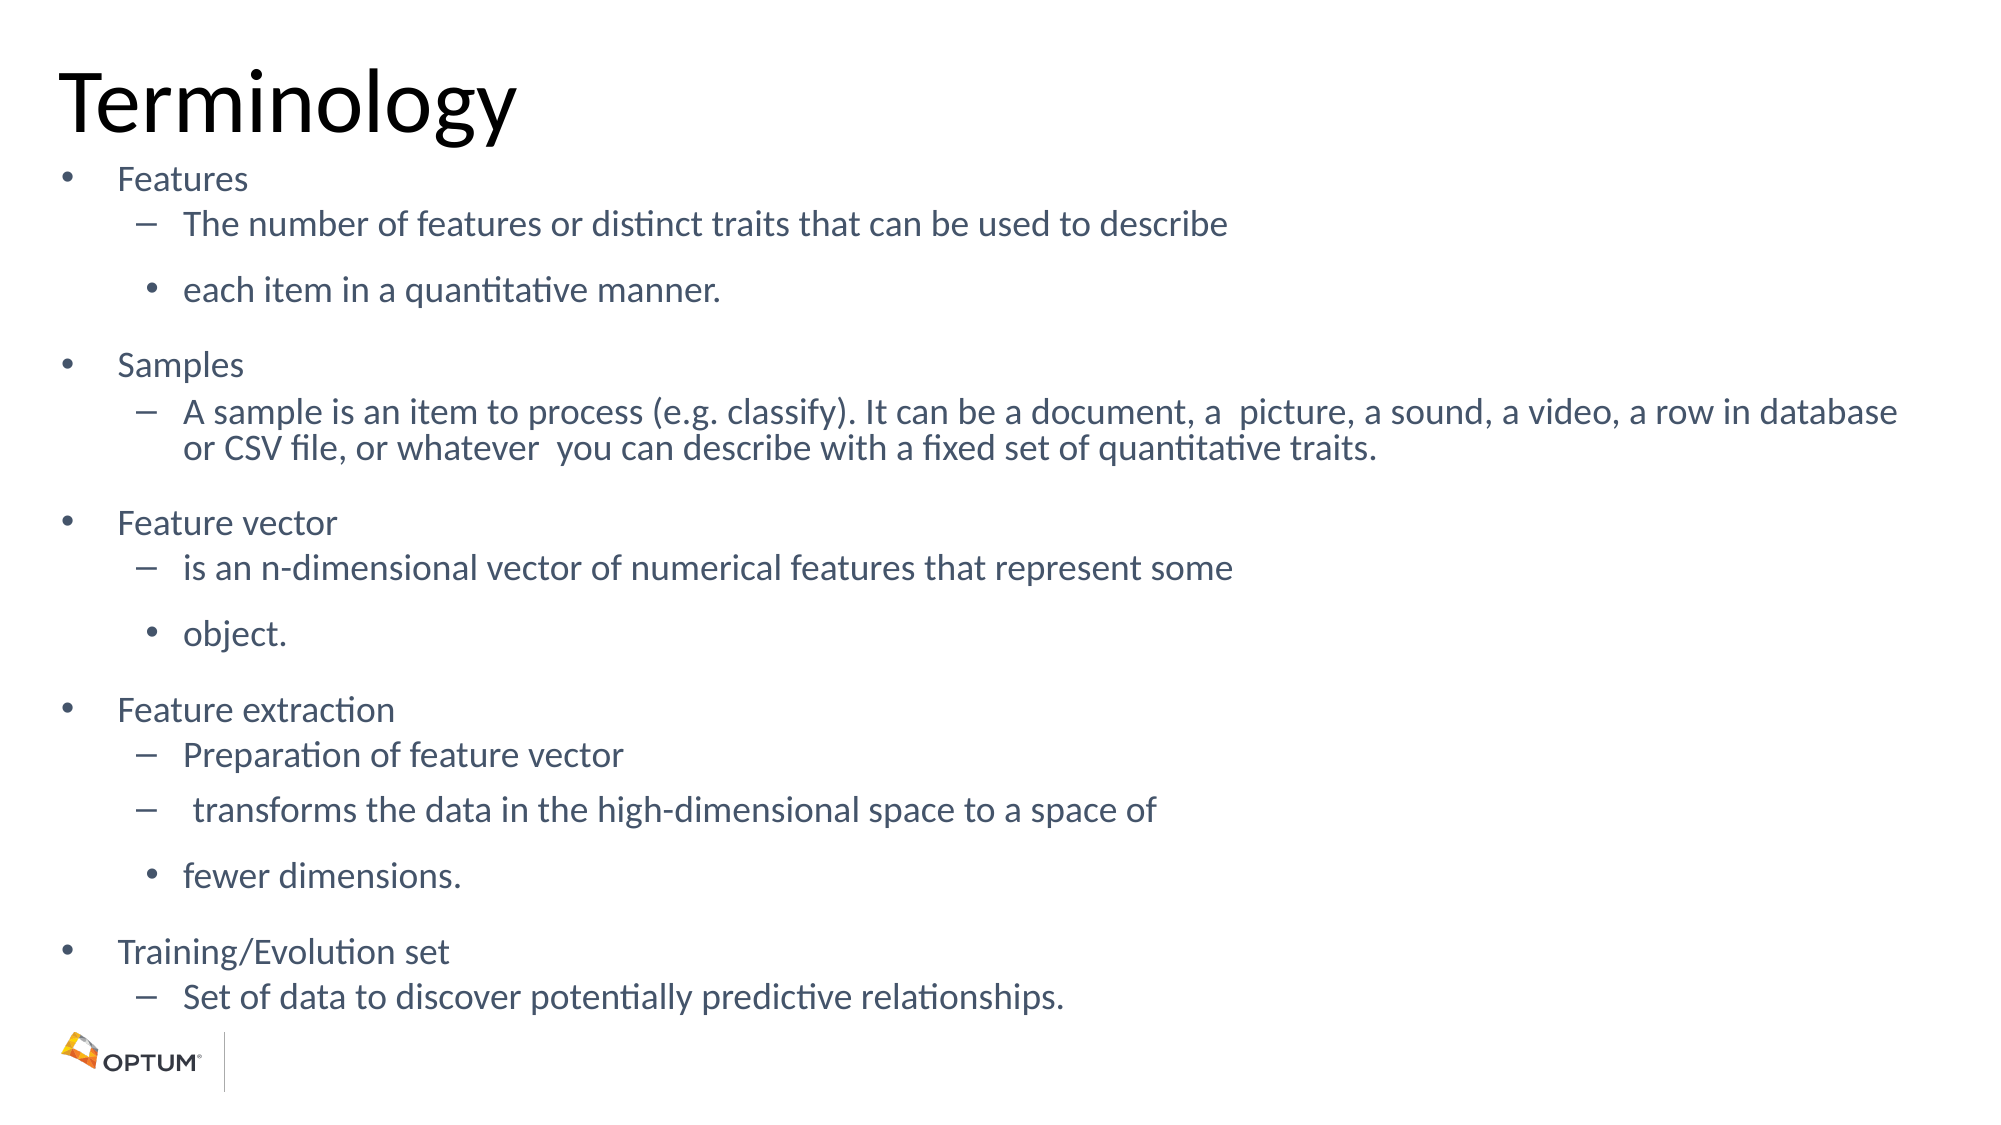

# Terminology
Features
The number of features or distinct traits that can be used to describe
each item in a quantitative manner.
Samples
A sample is an item to process (e.g. classify). It can be a document, a  picture, a sound, a video, a row in database or CSV file, or whatever  you can describe with a fixed set of quantitative traits.
Feature vector
is an n-dimensional vector of numerical features that represent some
object.
Feature extraction
Preparation of feature vector
transforms the data in the high-dimensional space to a space of
fewer dimensions.
Training/Evolution set
Set of data to discover potentially predictive relationships.